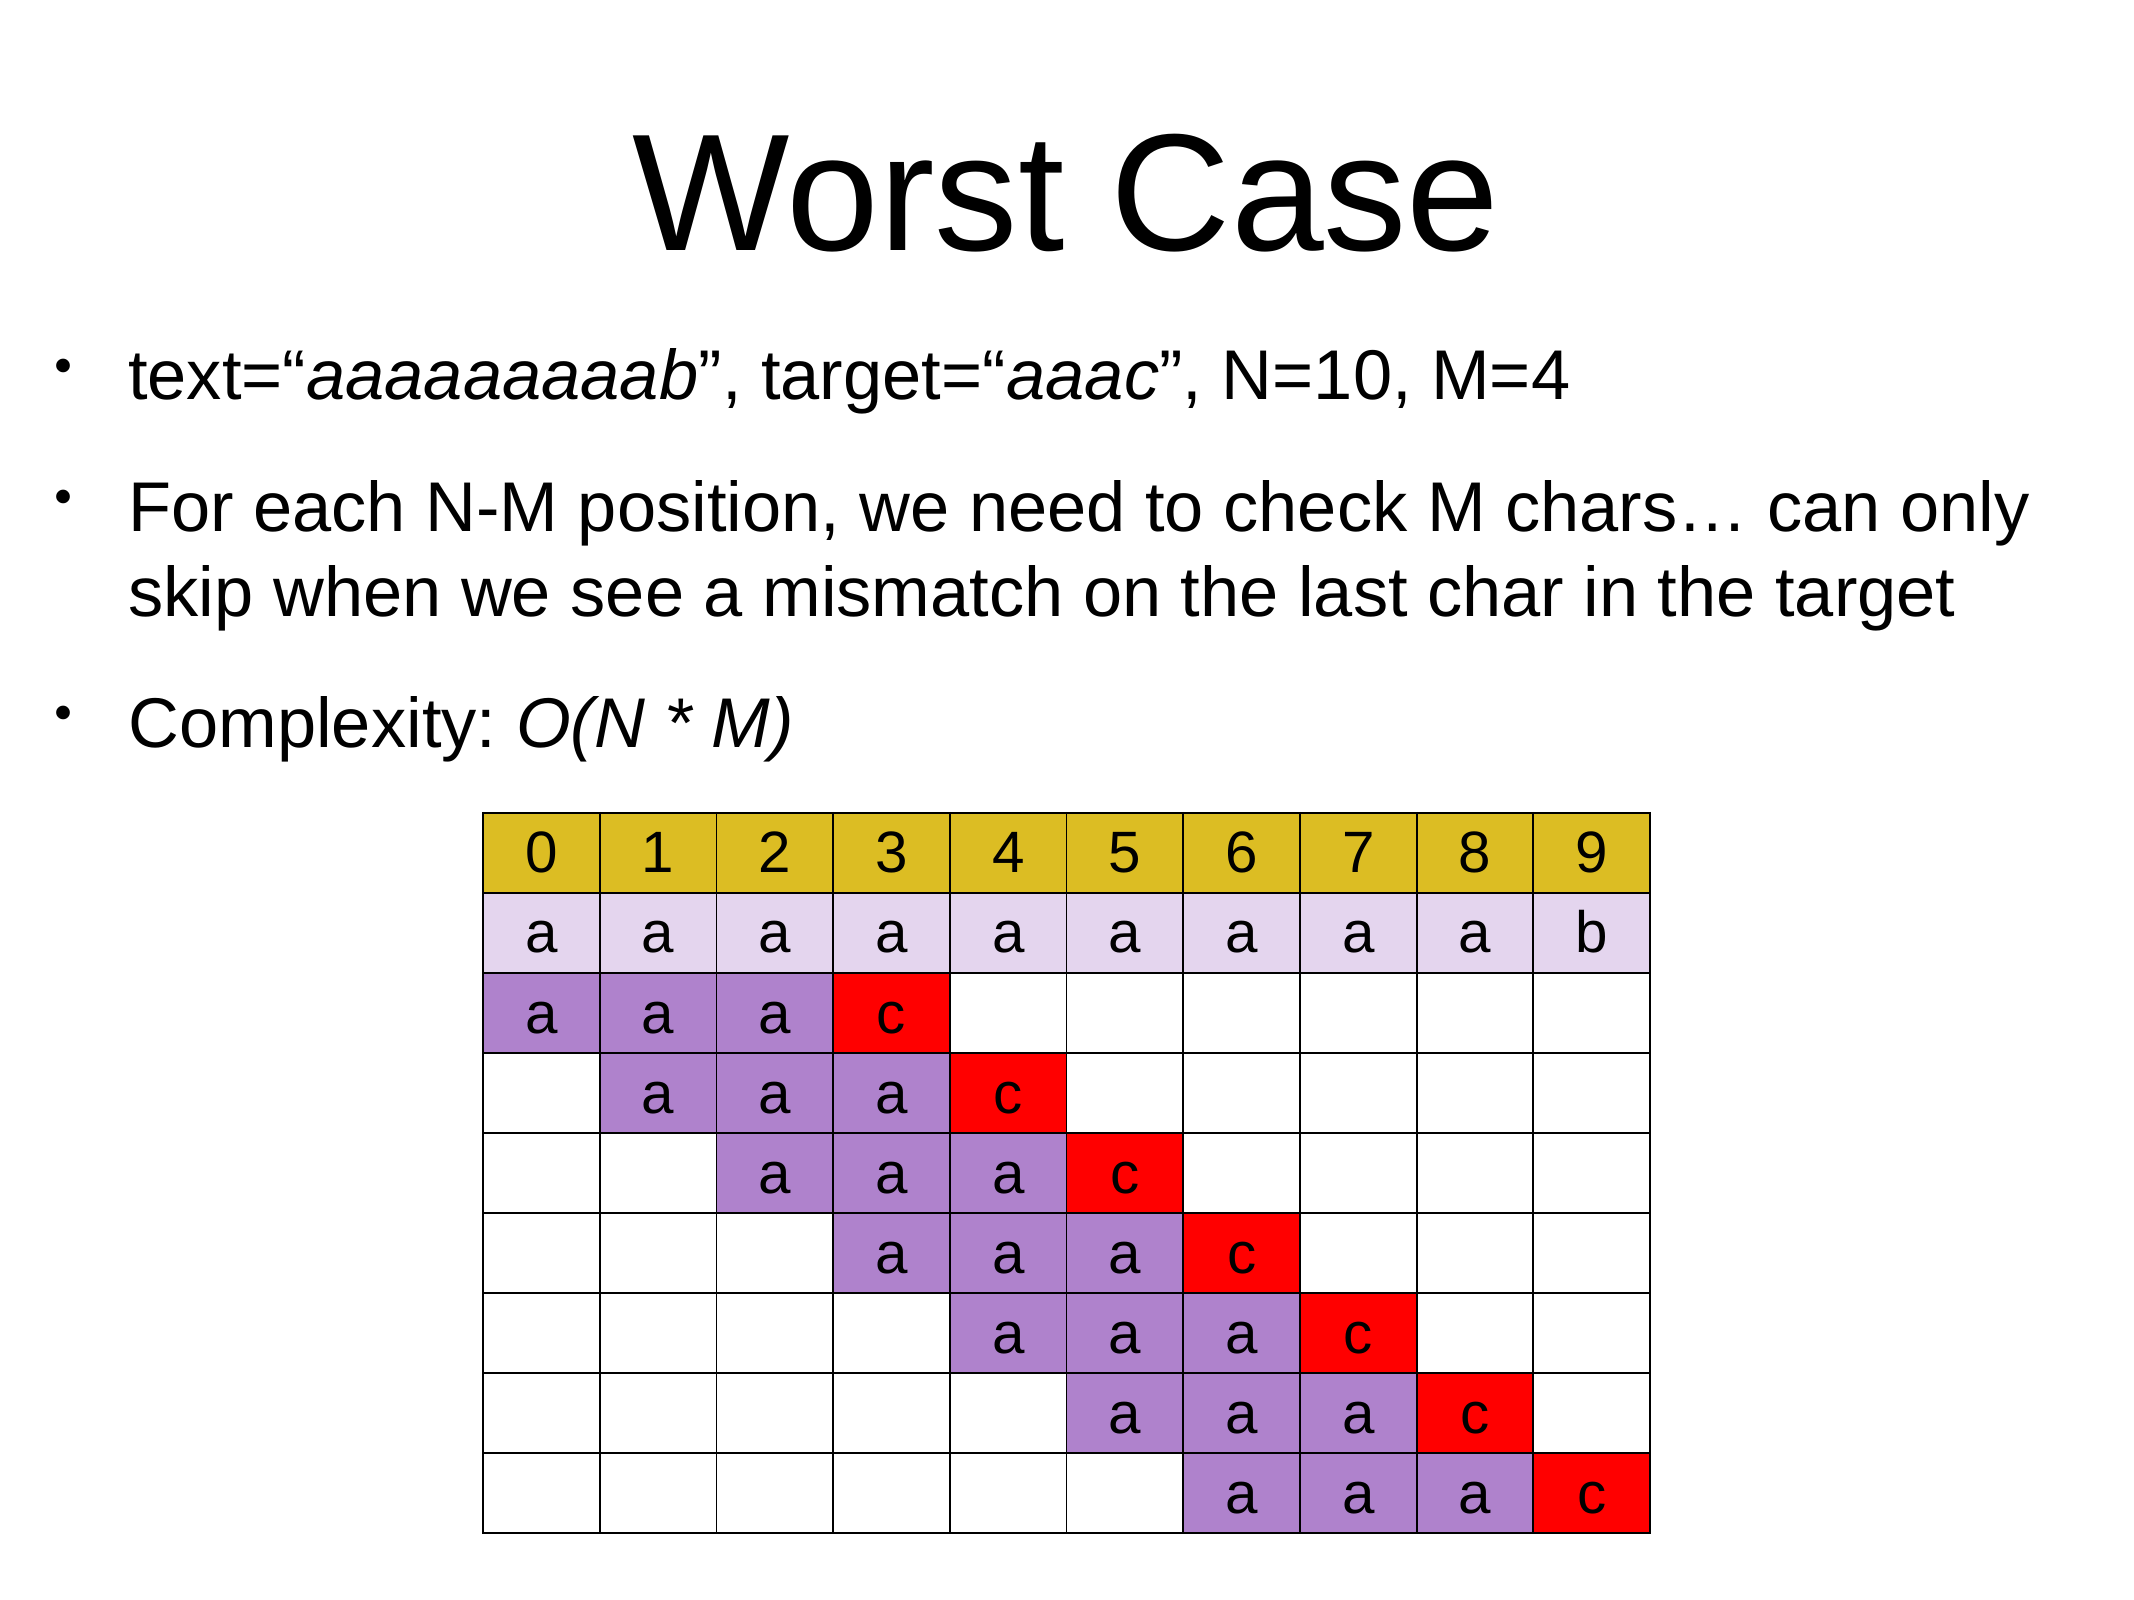

# Worst Case
text=“aaaaaaaaab”, target=“aaac”, N=10, M=4
For each N-M position, we need to check M chars… can only skip when we see a mismatch on the last char in the target
Complexity: O(N * M)
| 0 | 1 | 2 | 3 | 4 | 5 | 6 | 7 | 8 | 9 |
| --- | --- | --- | --- | --- | --- | --- | --- | --- | --- |
| a | a | a | a | a | a | a | a | a | b |
| a | a | a | c |  |  |  |  |  |  |
|  | a | a | a | c |  |  |  |  |  |
|  |  | a | a | a | c |  |  |  |  |
|  |  |  | a | a | a | c |  |  |  |
|  |  |  |  | a | a | a | c |  |  |
|  |  |  |  |  | a | a | a | c |  |
|  |  |  |  |  |  | a | a | a | c |